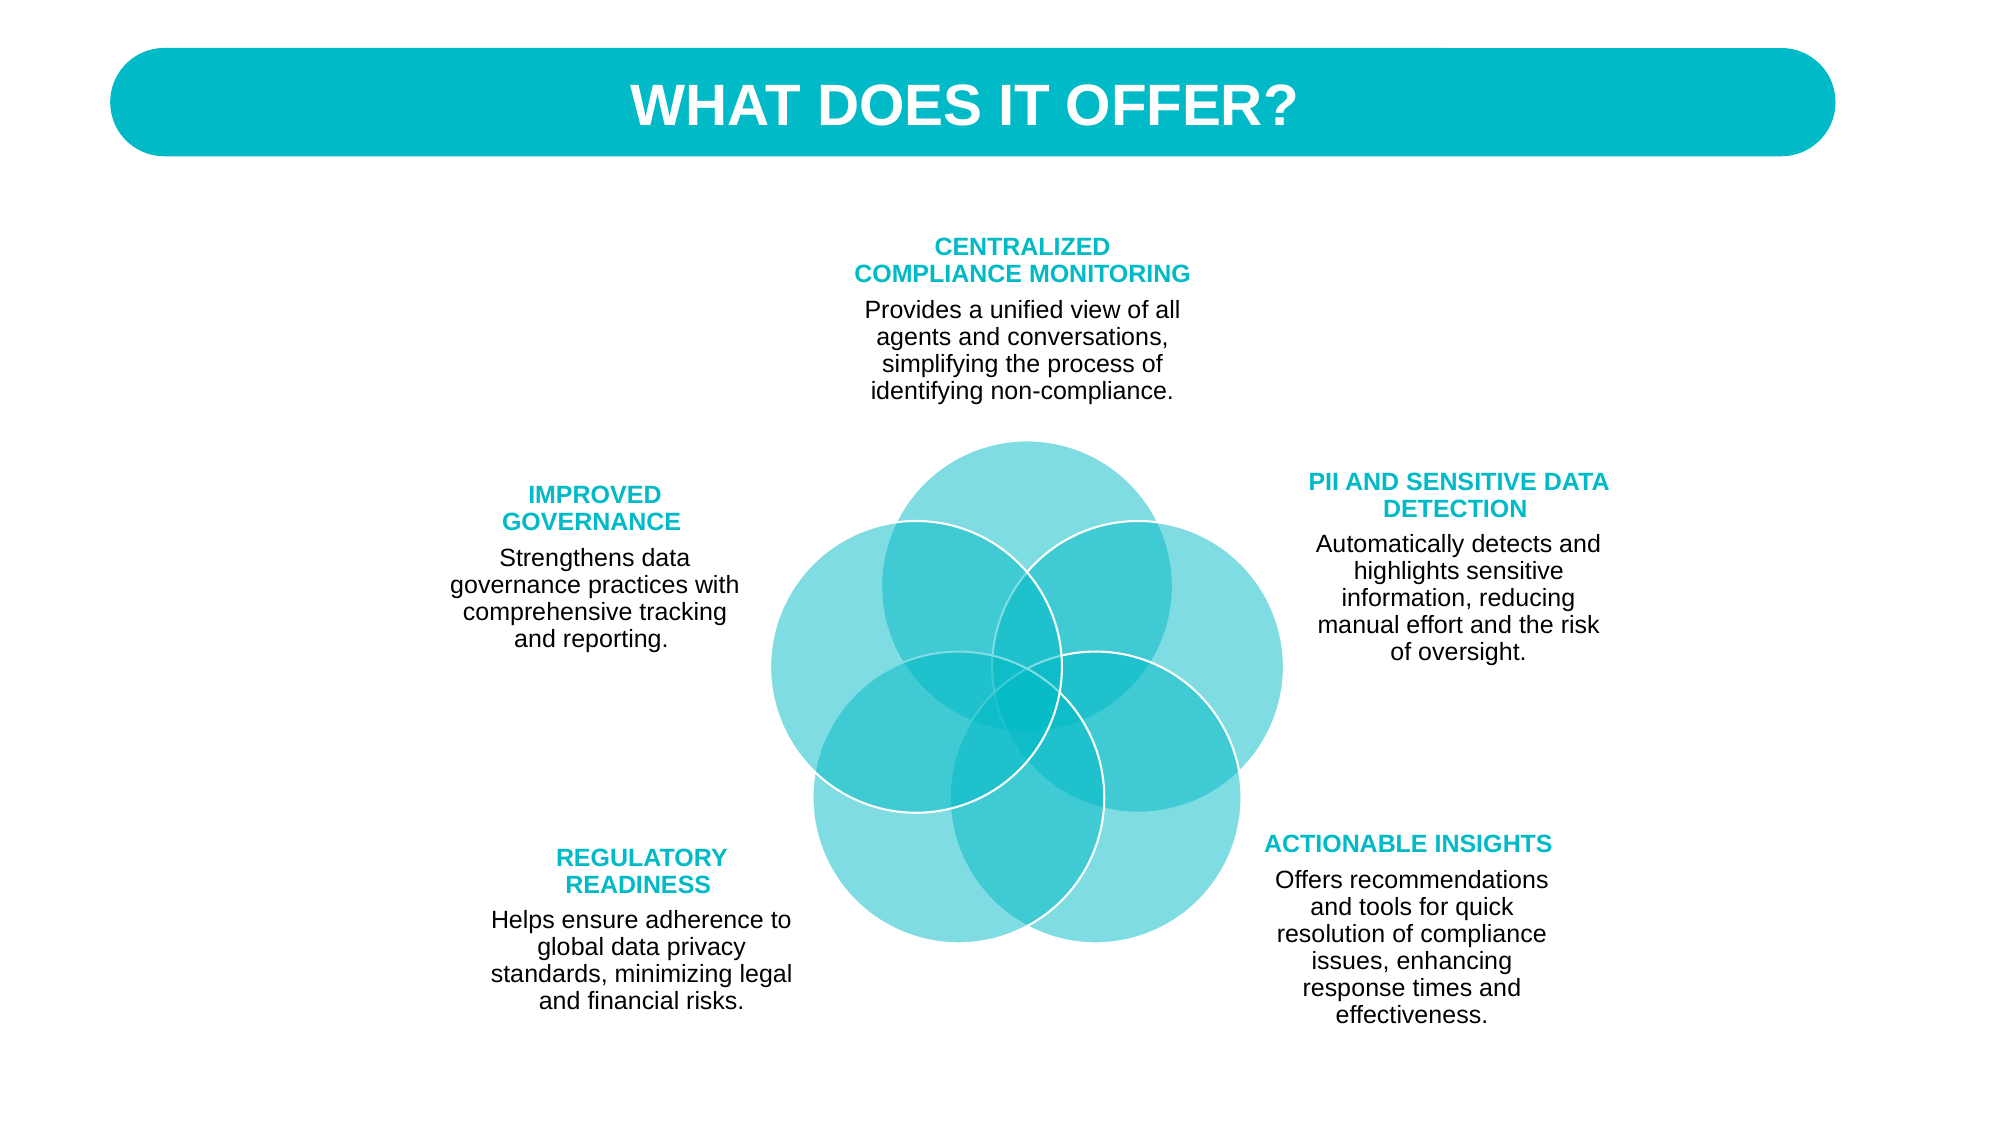

WHAT DOES IT OFFER?
CENTRALIZED COMPLIANCE MONITORING
Provides a unified view of all agents and conversations, simplifying the process of identifying non-compliance.
PII AND SENSITIVE DATA DETECTION
Automatically detects and highlights sensitive information, reducing manual effort and the risk of oversight.
ACTIONABLE INSIGHTS
Offers recommendations and tools for quick resolution of compliance issues, enhancing response times and effectiveness.
REGULATORY READINESS
Helps ensure adherence to global data privacy standards, minimizing legal and financial risks.
IMPROVED GOVERNANCE
Strengthens data governance practices with comprehensive tracking and reporting.